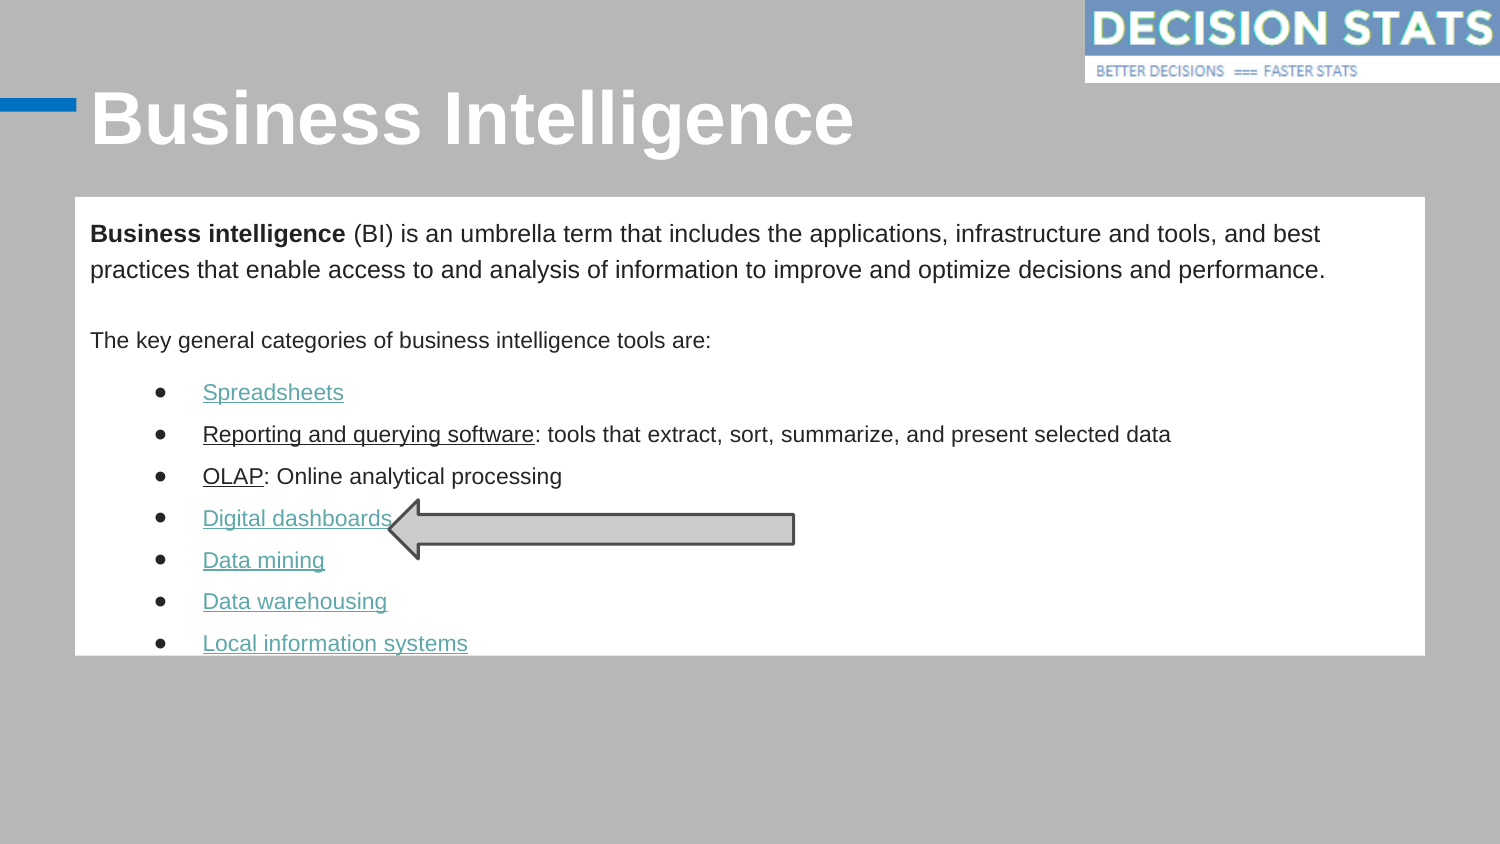

# Business Intelligence
Business intelligence (BI) is an umbrella term that includes the applications, infrastructure and tools, and best practices that enable access to and analysis of information to improve and optimize decisions and performance.

The key general categories of business intelligence tools are:
Spreadsheets
Reporting and querying software: tools that extract, sort, summarize, and present selected data
OLAP: Online analytical processing
Digital dashboards
Data mining
Data warehousing
Local information systems